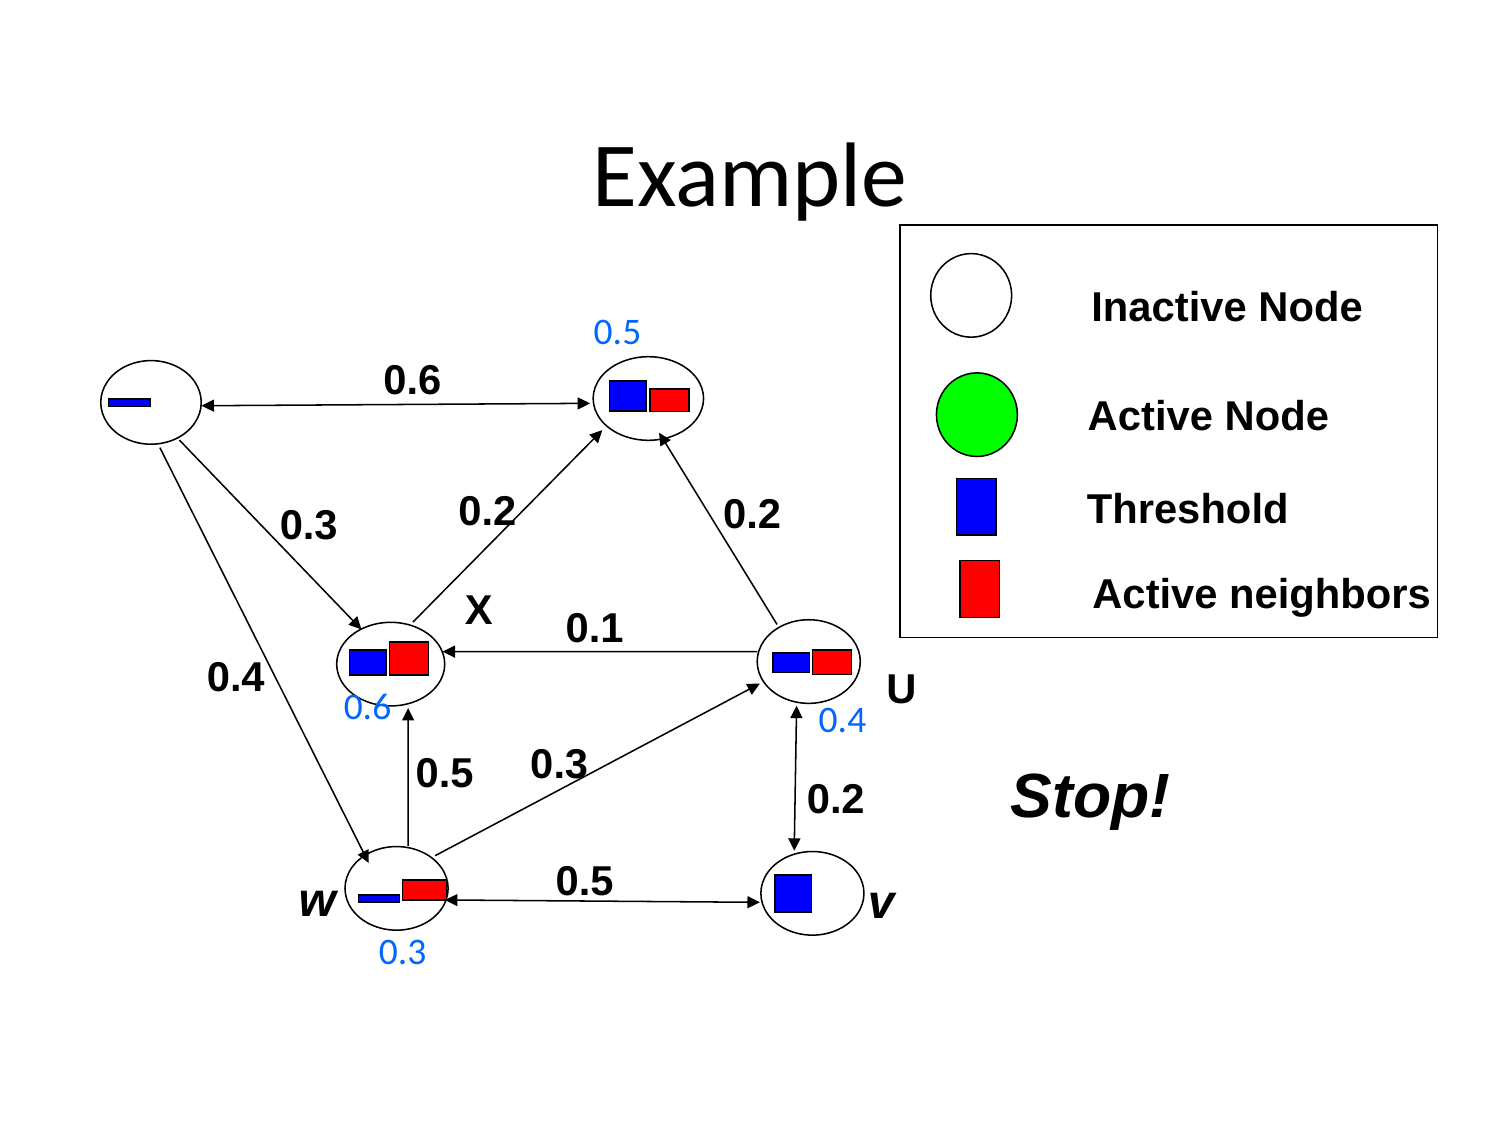

Example

Inactive Node
0.5
0.6

Active Node

Threshold
0.2

0.2
0.3
Active neighbors

X
0.1

0.4

U

0.6

0.4

0.3
0.5
Stop!
0.2
0.5

w
v

0.3